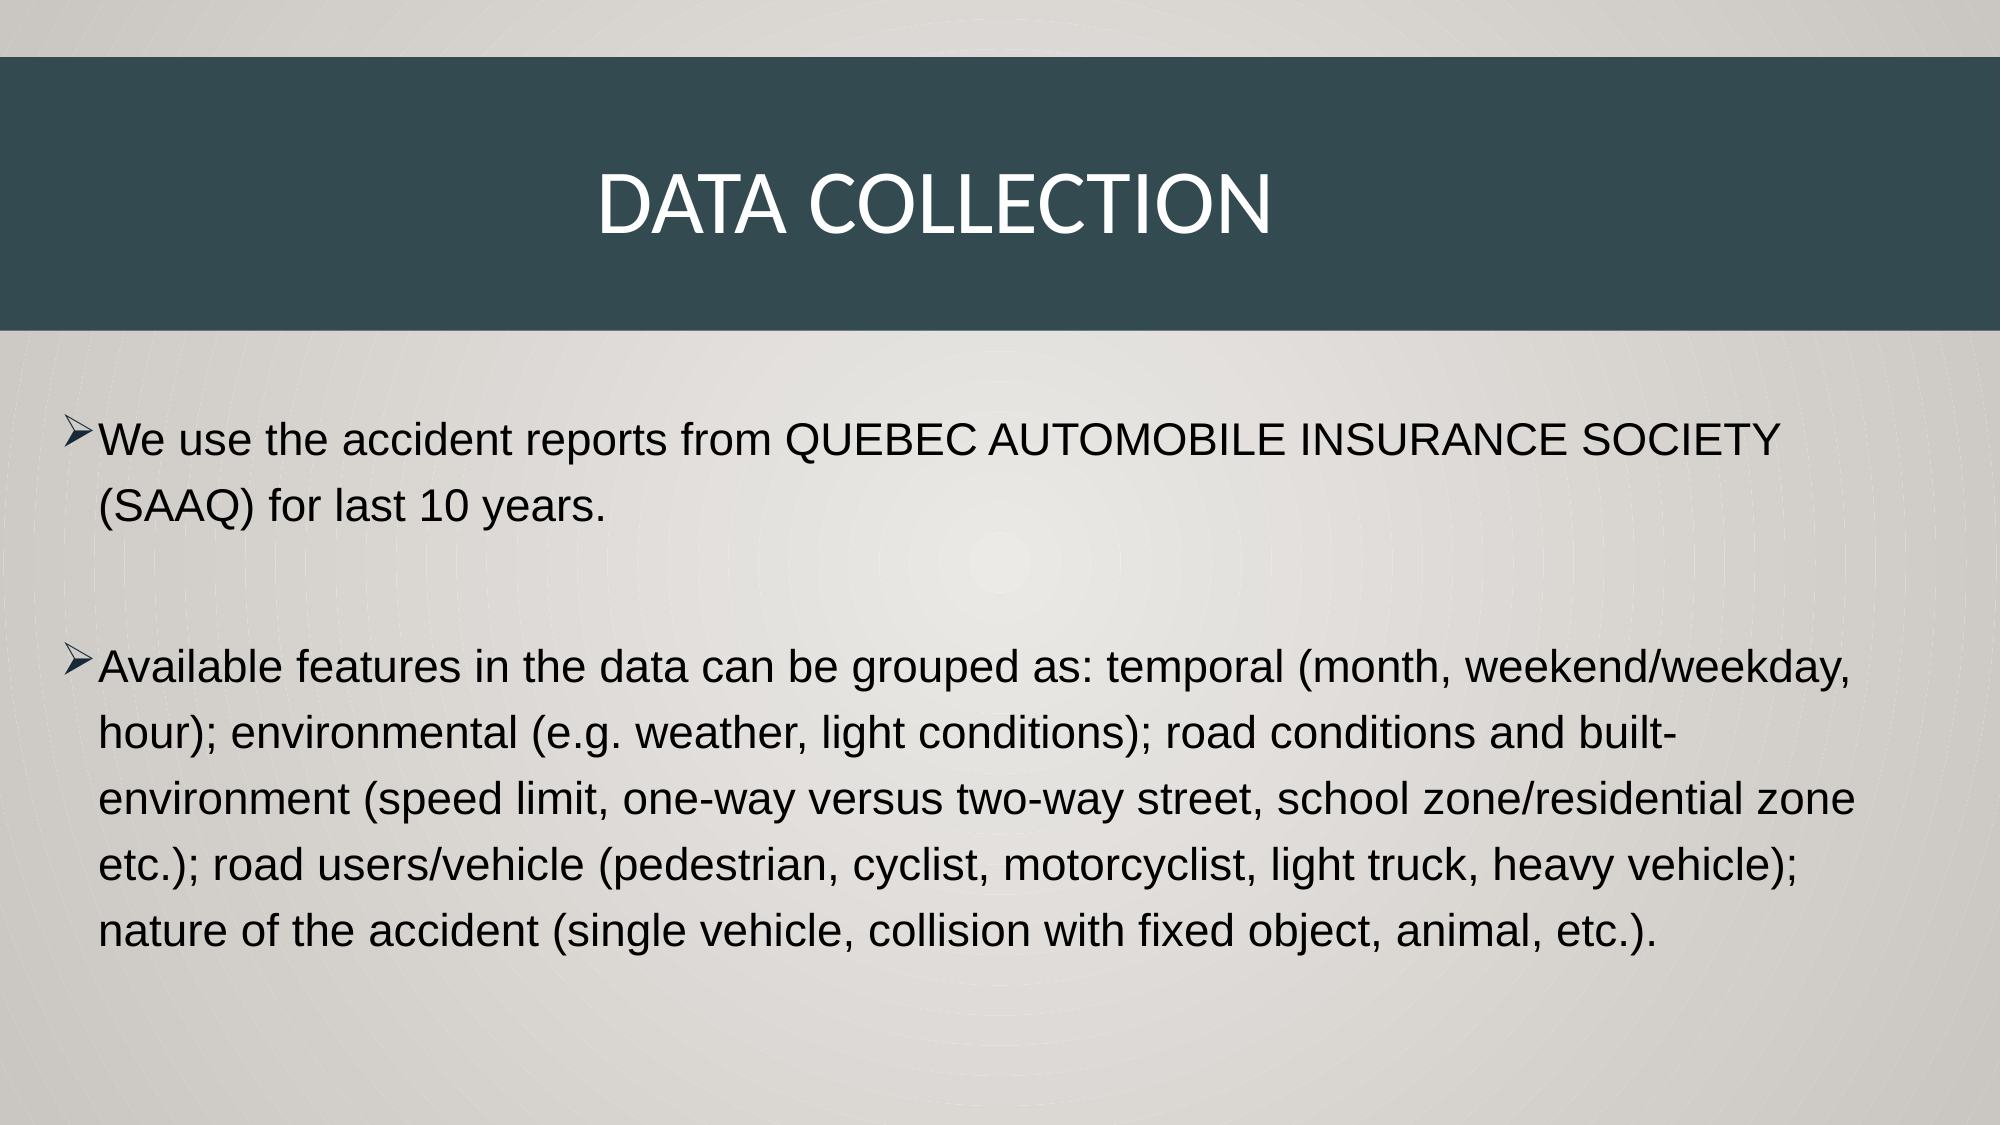

# Data collection
We use the accident reports from QUEBEC AUTOMOBILE INSURANCE SOCIETY (SAAQ) for last 10 years.

Available features in the data can be grouped as: temporal (month, weekend/weekday, hour); environmental (e.g. weather, light conditions); road conditions and built-environment (speed limit, one-way versus two-way street, school zone/residential zone etc.); road users/vehicle (pedestrian, cyclist, motorcyclist, light truck, heavy vehicle); nature of the accident (single vehicle, collision with fixed object, animal, etc.).